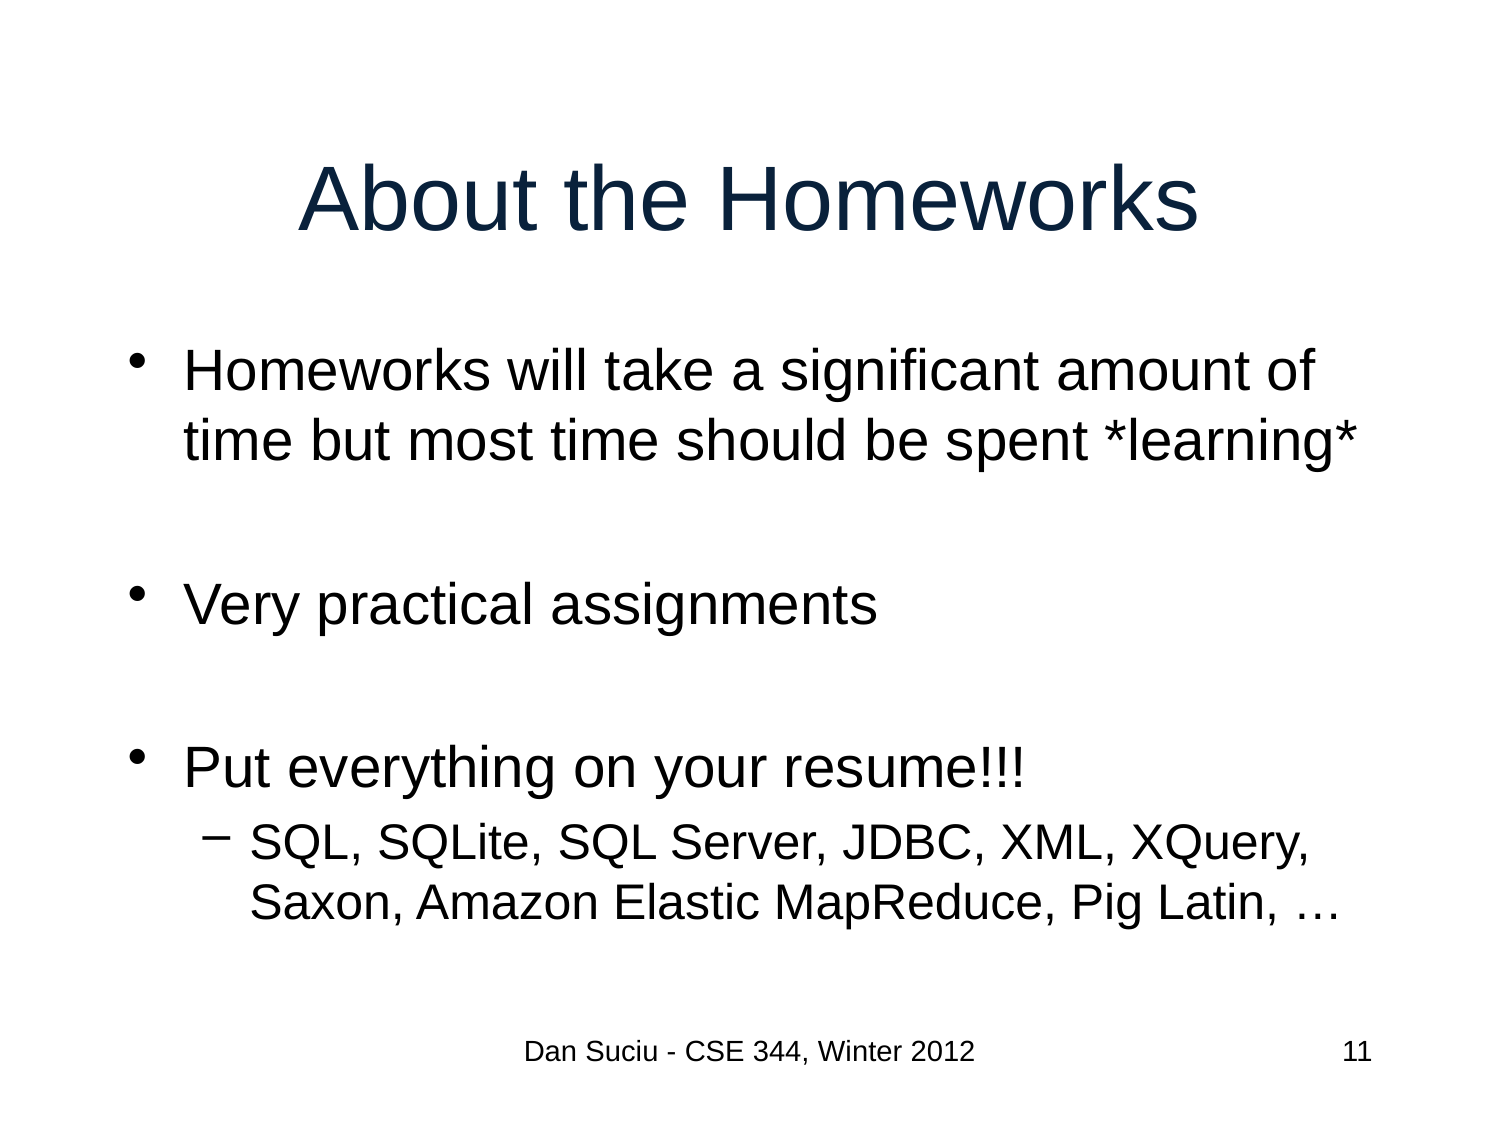

# About the Homeworks
Homeworks will take a significant amount of time but most time should be spent *learning*

Very practical assignments

Put everything on your resume!!!
SQL, SQLite, SQL Server, JDBC, XML, XQuery, Saxon, Amazon Elastic MapReduce, Pig Latin, …
Dan Suciu - CSE 344, Winter 2012
11